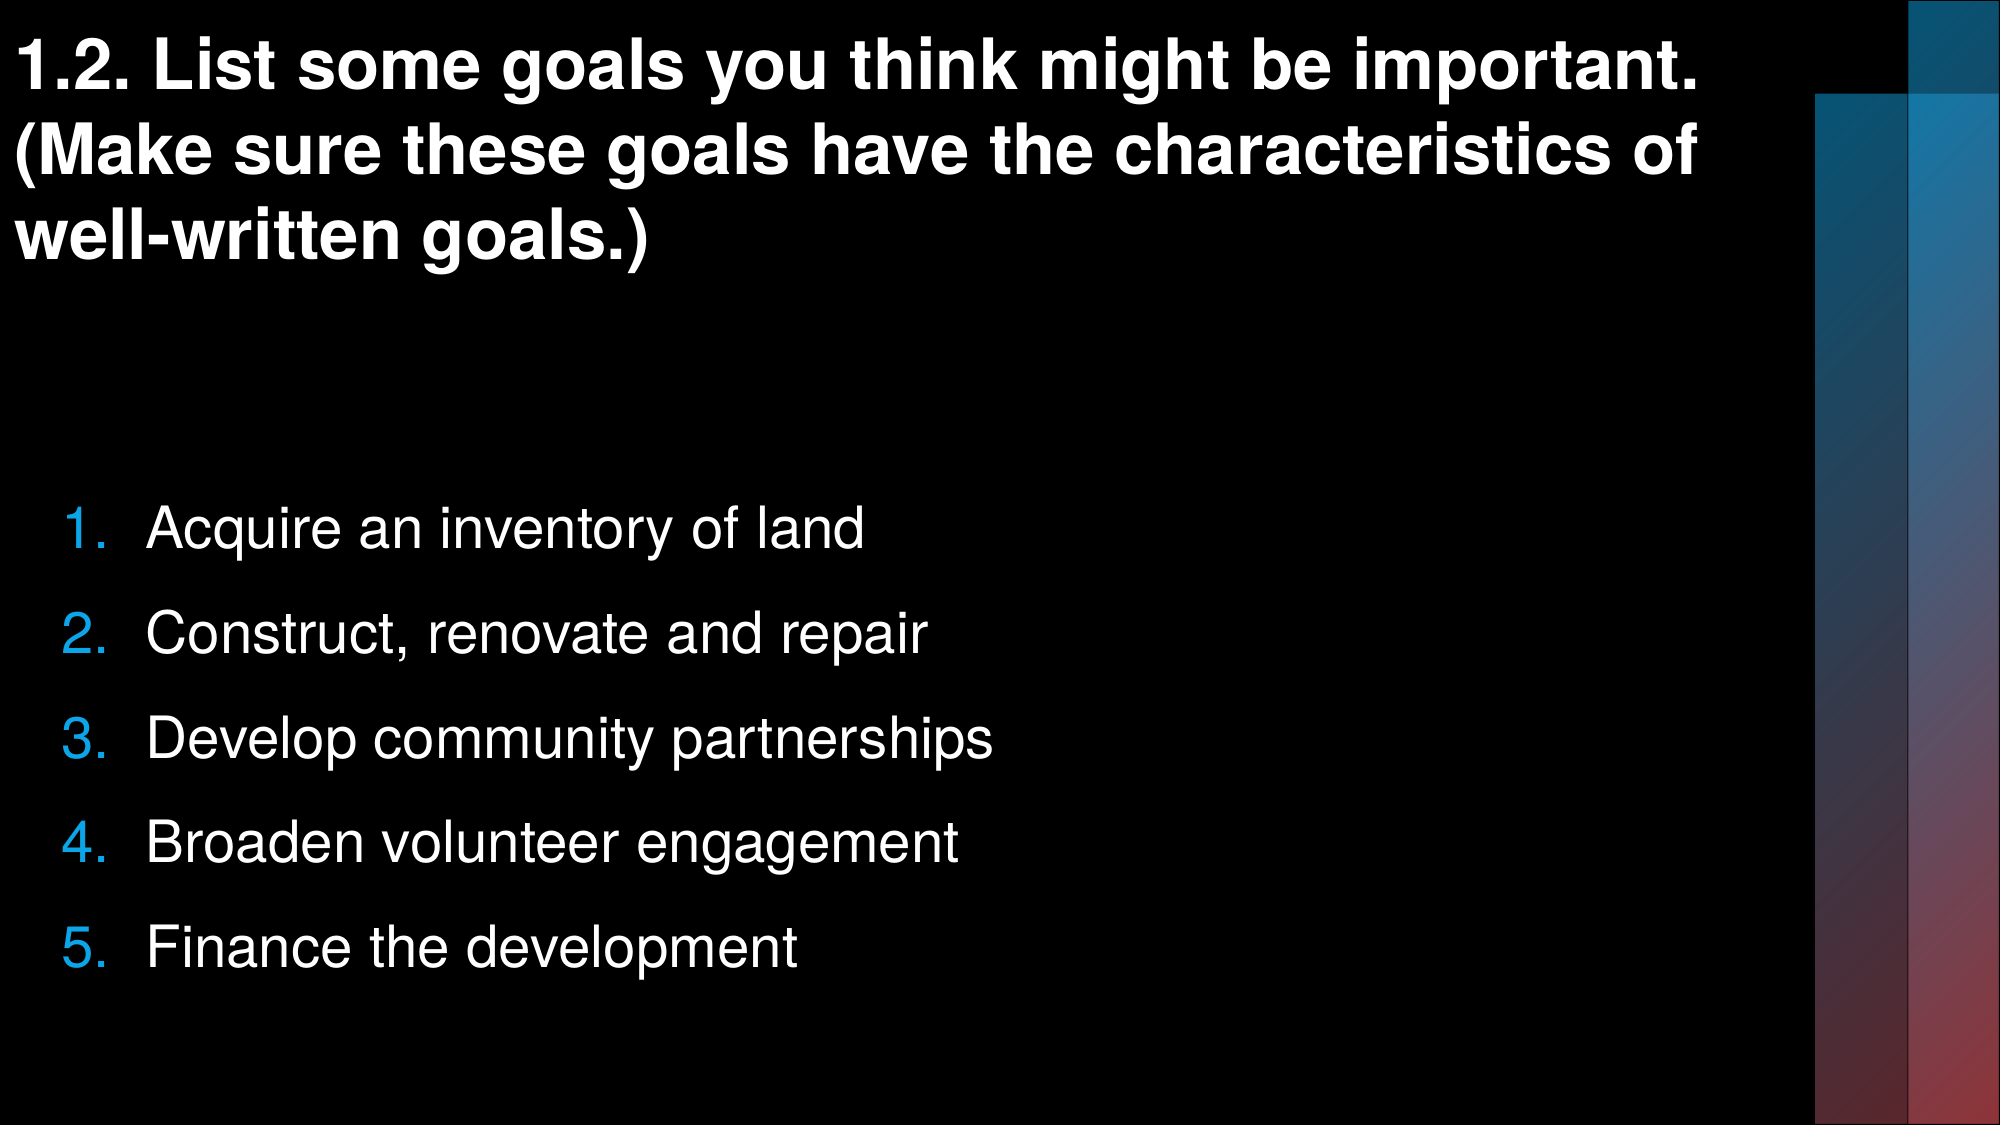

# 1.2. List some goals you think might be important. (Make sure these goals have the characteristics of well-written goals.)

Acquire an inventory of land
Construct, renovate and repair
Develop community partnerships
Broaden volunteer engagement
Finance the development